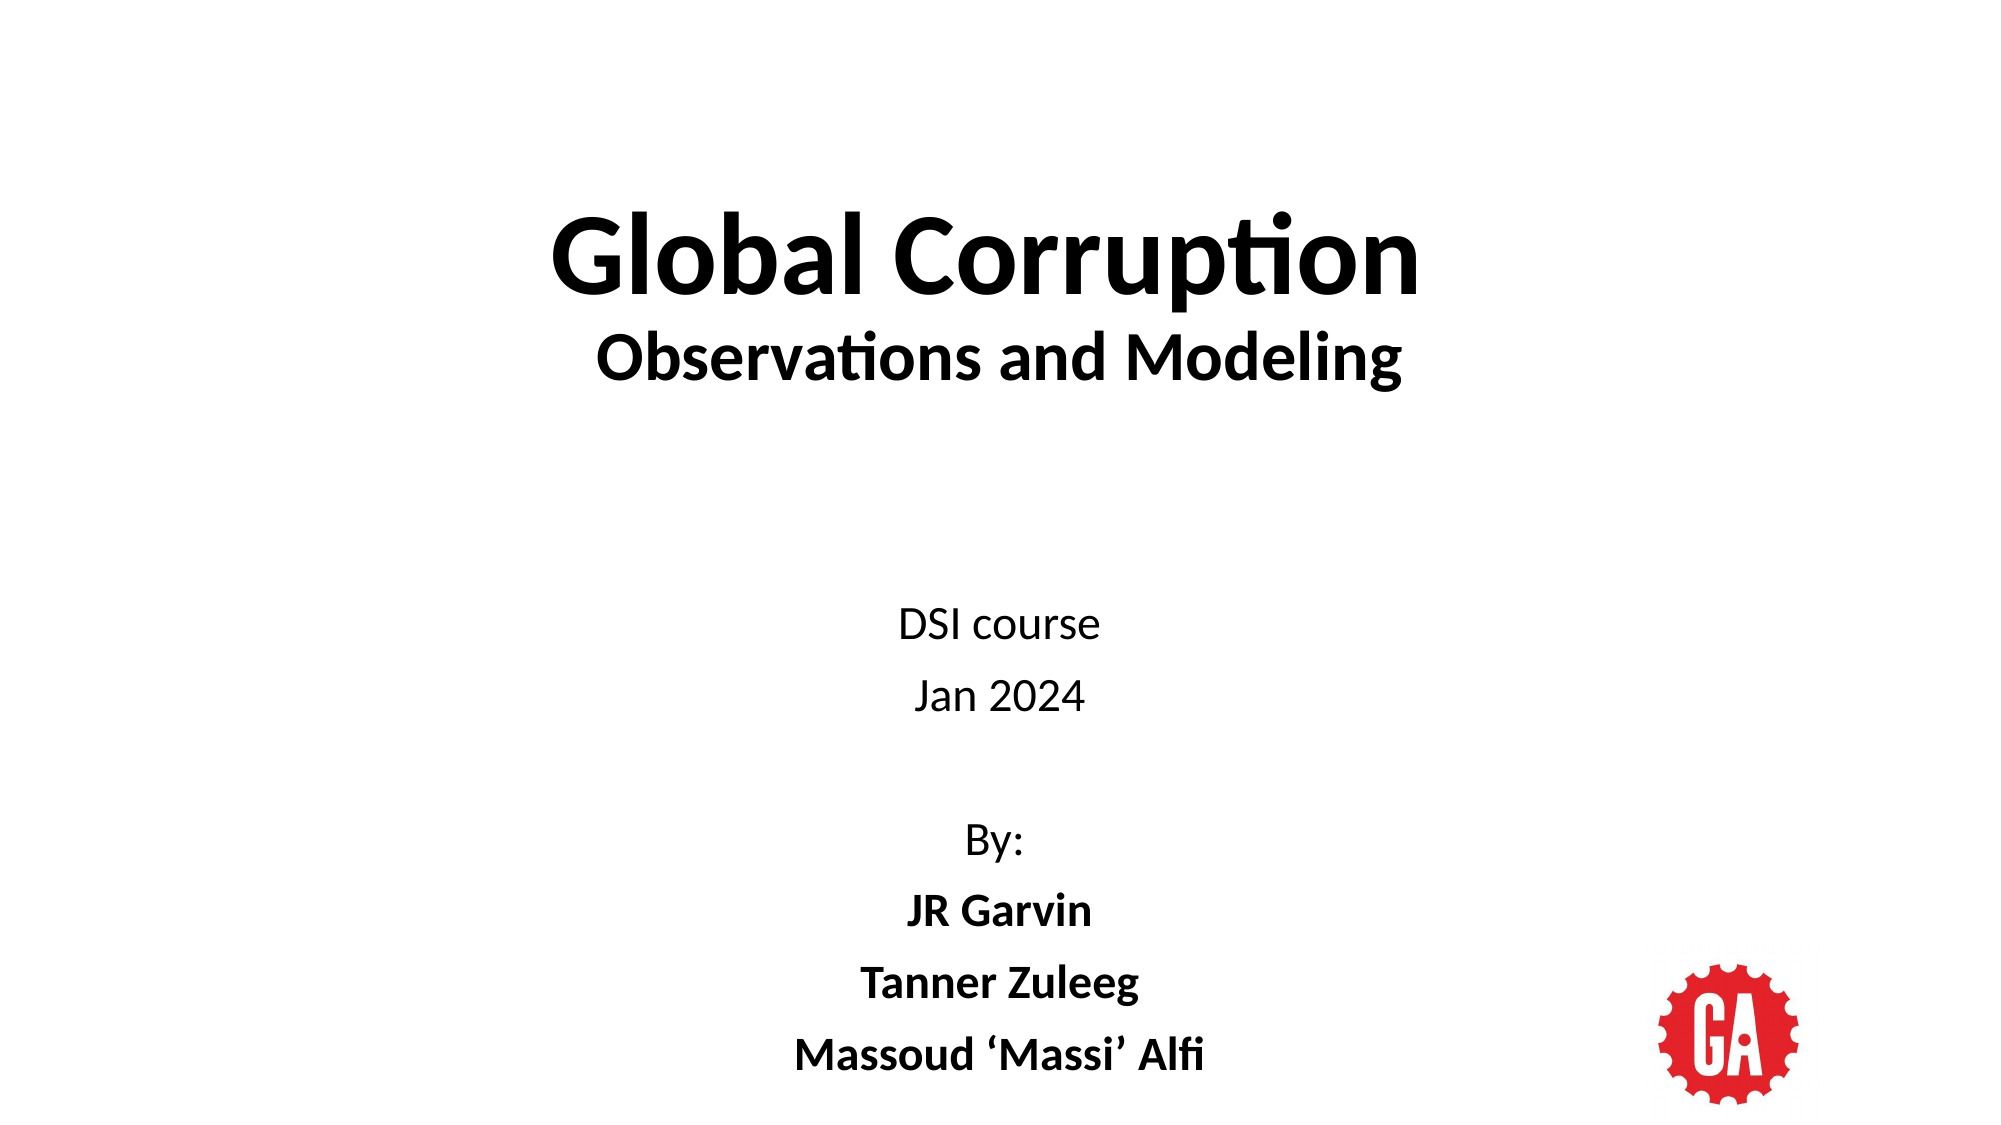

# Global Corruption
Observations and Modeling
DSI course
Jan 2024

By:
JR Garvin
Tanner Zuleeg
Massoud ‘Massi’ Alfi